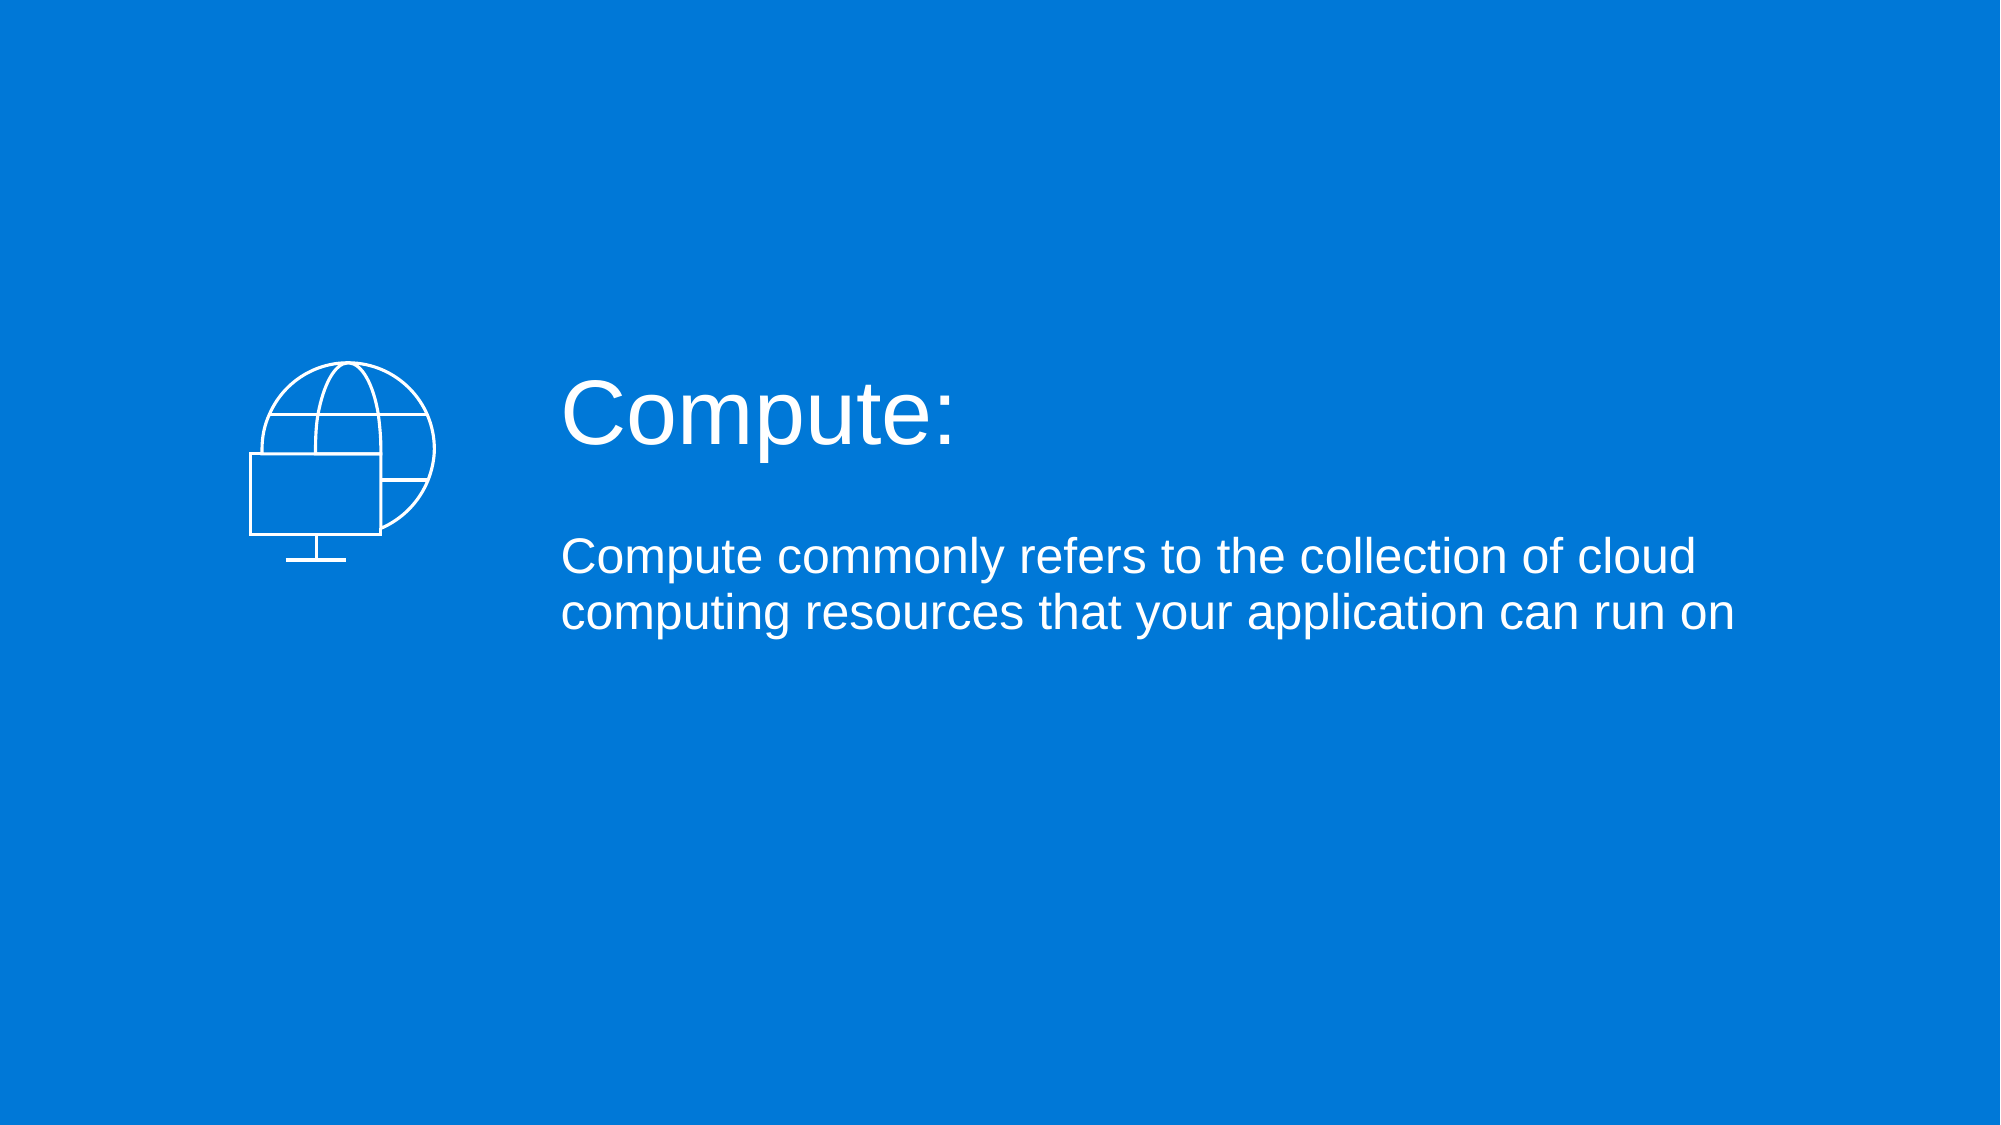

Compute:
Compute commonly refers to the collection of cloud computing resources that your application can run on